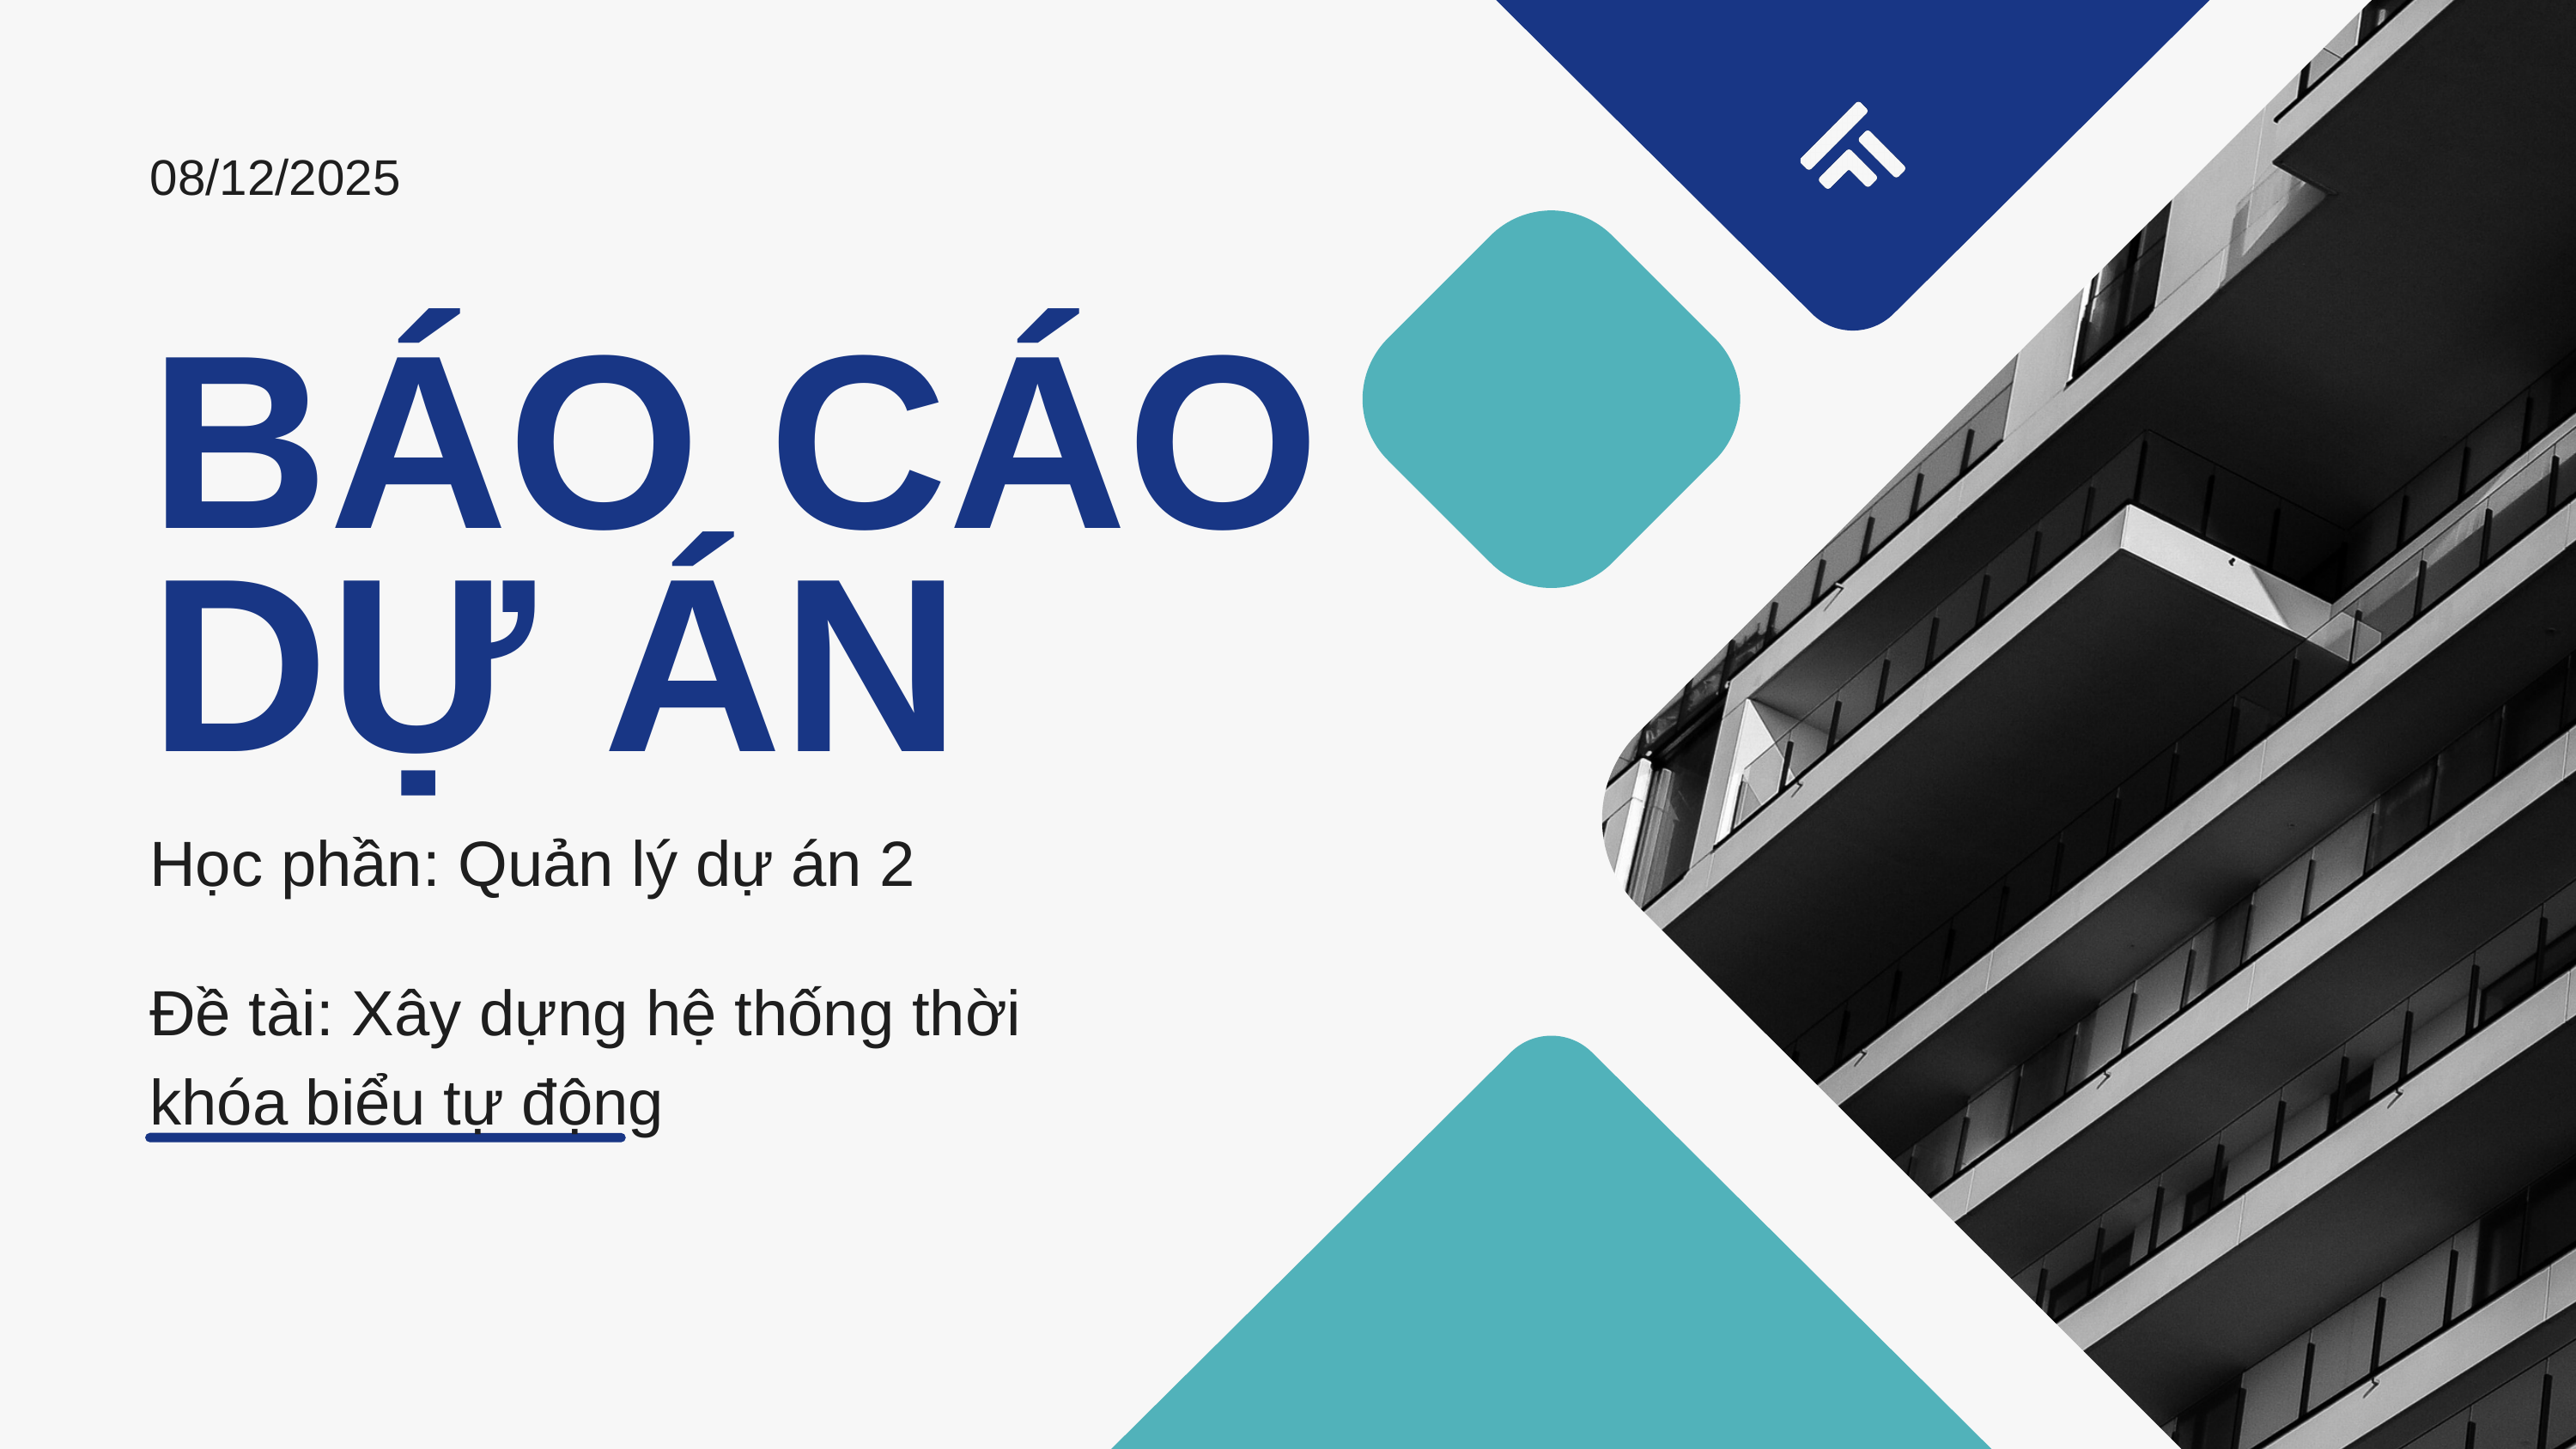

08/12/2025

BÁO CÁO
DỰ ÁN
Học phần: Quản lý dự án 2
Đề tài: Xây dựng hệ thống thời khóa biểu tự động